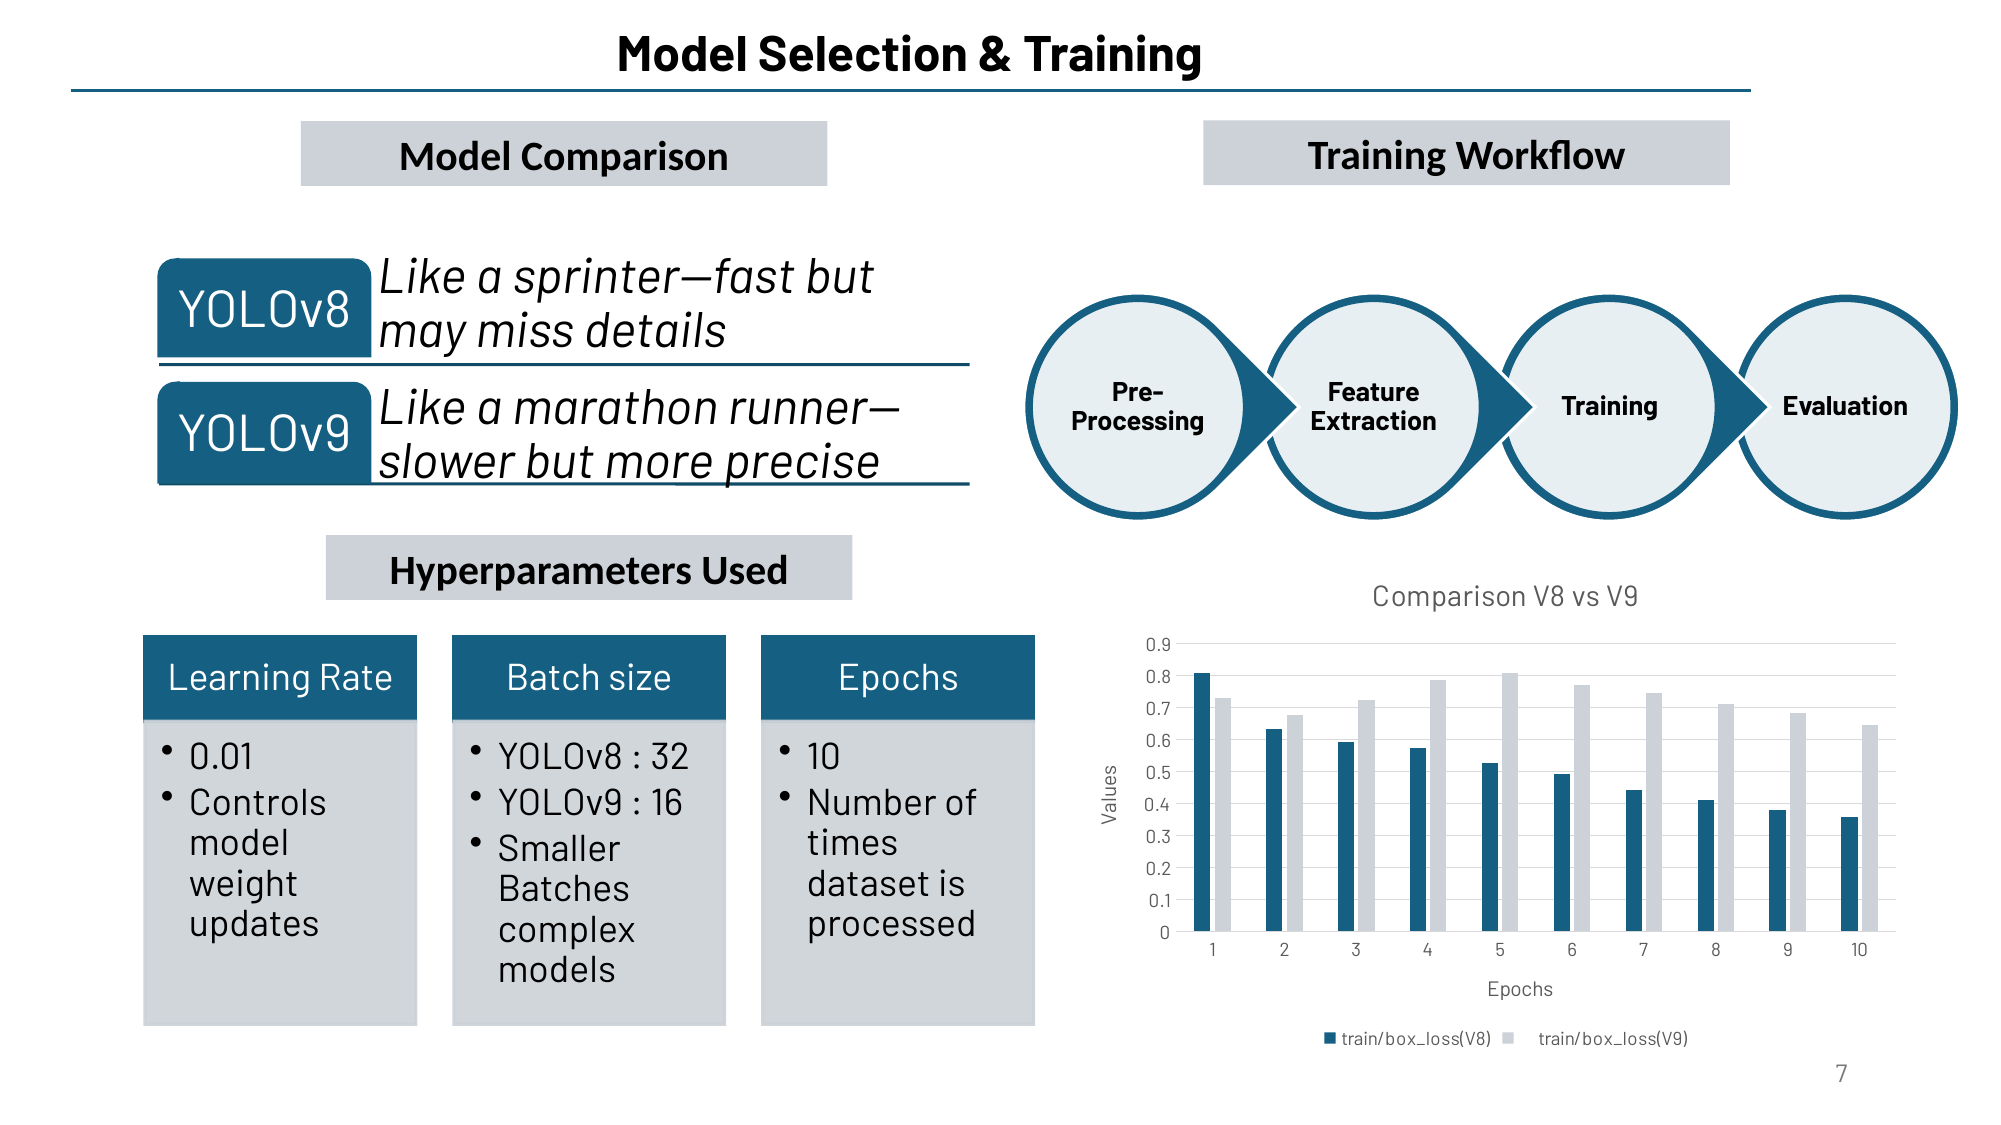

# Model Selection & Training
Training Workflow
Model Comparison
Evaluation
Training
Feature Extraction
Pre-Processing
Like a sprinter—fast but may miss details
YOLOv8
Like a marathon runner—slower but more precise
YOLOv9
Hyperparameters Used

### Chart: Comparison V8 vs V9

| Category | train/box_loss(V8) |       train/box_loss(V9) |
|---|---|---|
| 1 | 0.80729 | 0.72822 |
| 2 | 0.63199 | 0.67676 |
| 3 | 0.59199 | 0.72257 |
| 4 | 0.57212 | 0.78568 |
| 5 | 0.52683 | 0.80631 |
| 6 | 0.49285 | 0.7716 |
| 7 | 0.44168 | 0.74442 |
| 8 | 0.4121 | 0.71048 |
| 9 | 0.37935 | 0.68282 |
| 10 | 0.35619 | 0.64472 |
Learning Rate
0.01
Controls model weight updates
Batch size
YOLOv8 : 32
YOLOv9 : 16
Smaller Batches complex models
Epochs
10
Number of times dataset is processed
7